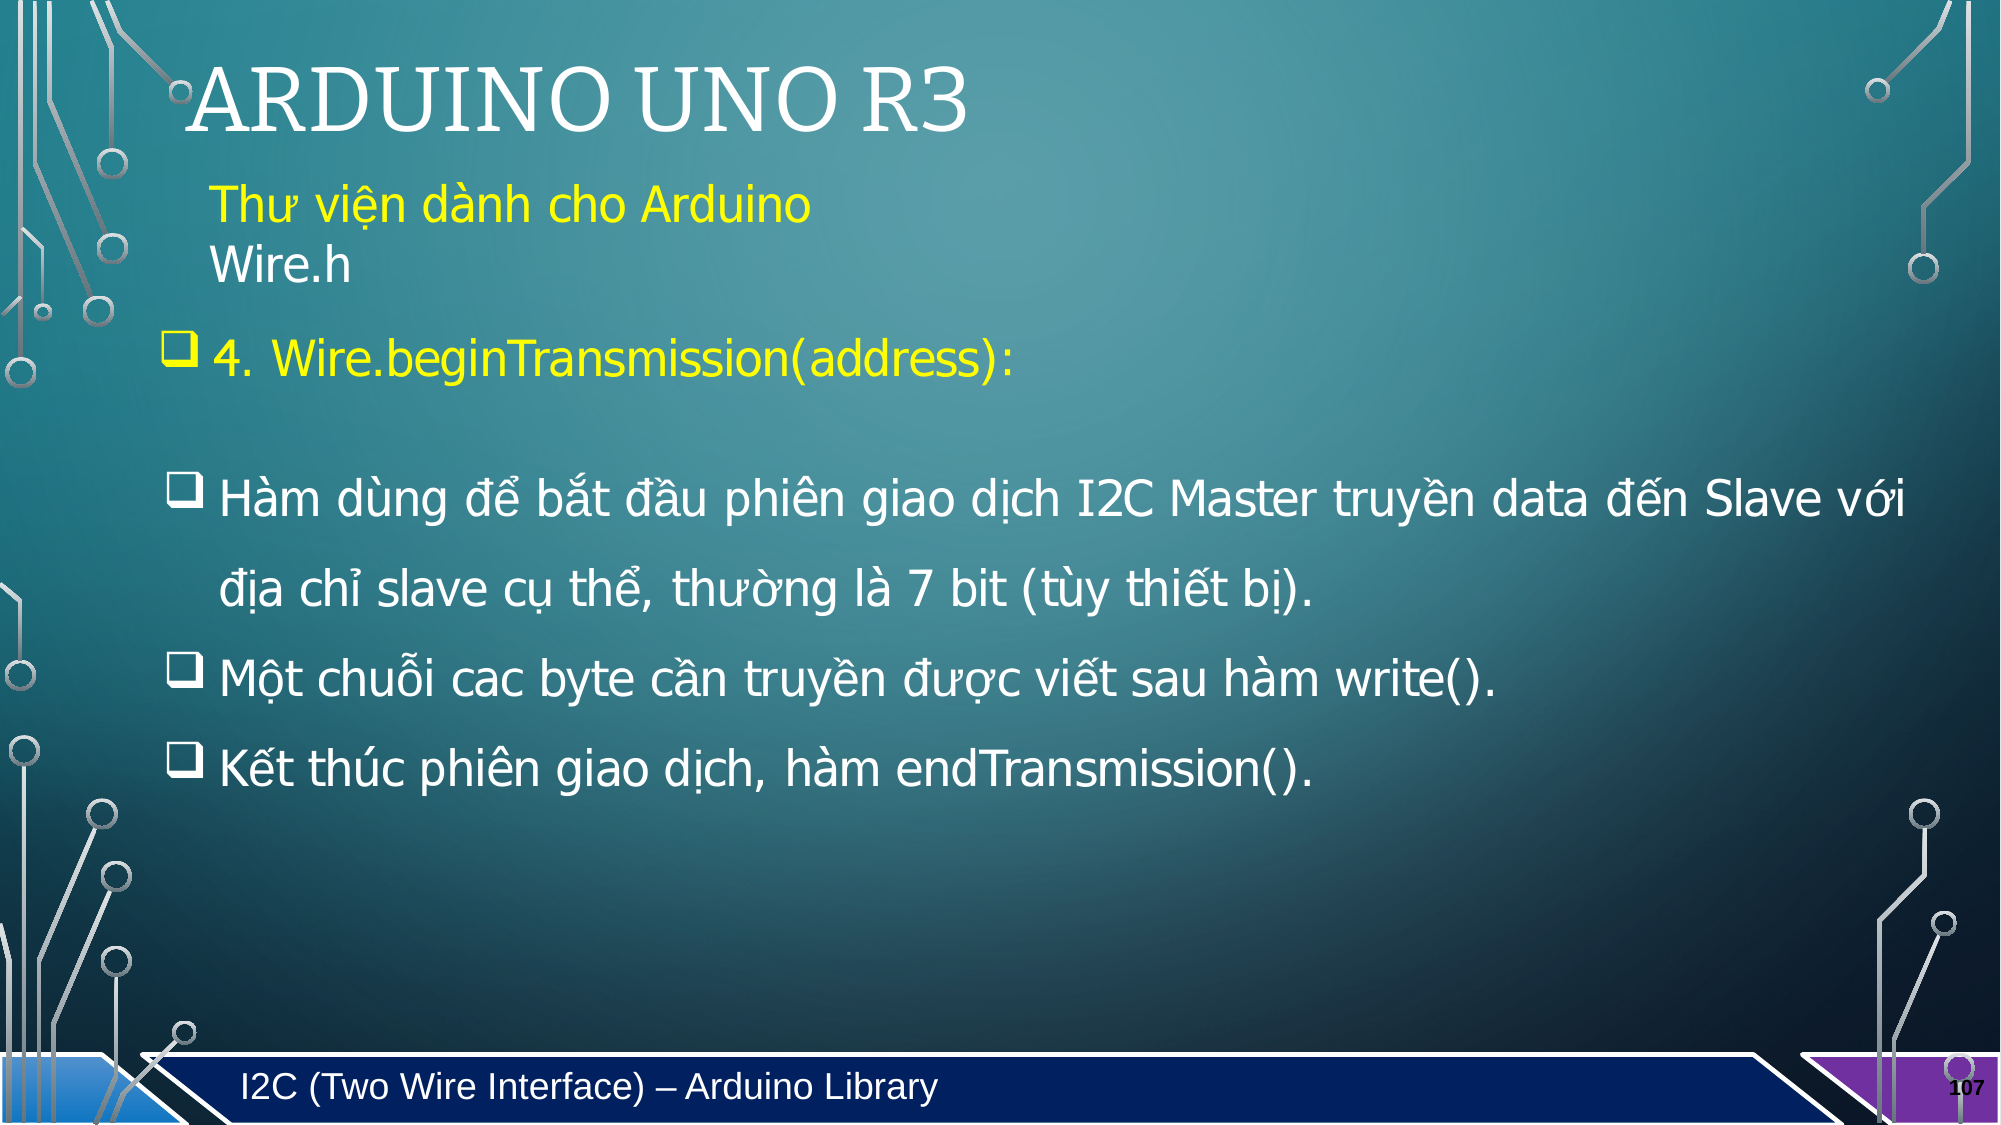

# Arduino Uno r3
Thư viện dành cho Arduino
Wire.h
4. Wire.beginTransmission(address):
Hàm dùng để bắt đầu phiên giao dịch I2C Master truyền data đến Slave với địa chỉ slave cụ thể, thường là 7 bit (tùy thiết bị).
Một chuỗi cac byte cần truyền được viết sau hàm write().
Kết thúc phiên giao dịch, hàm endTransmission().
I2C (Two Wire Interface) – Arduino Library